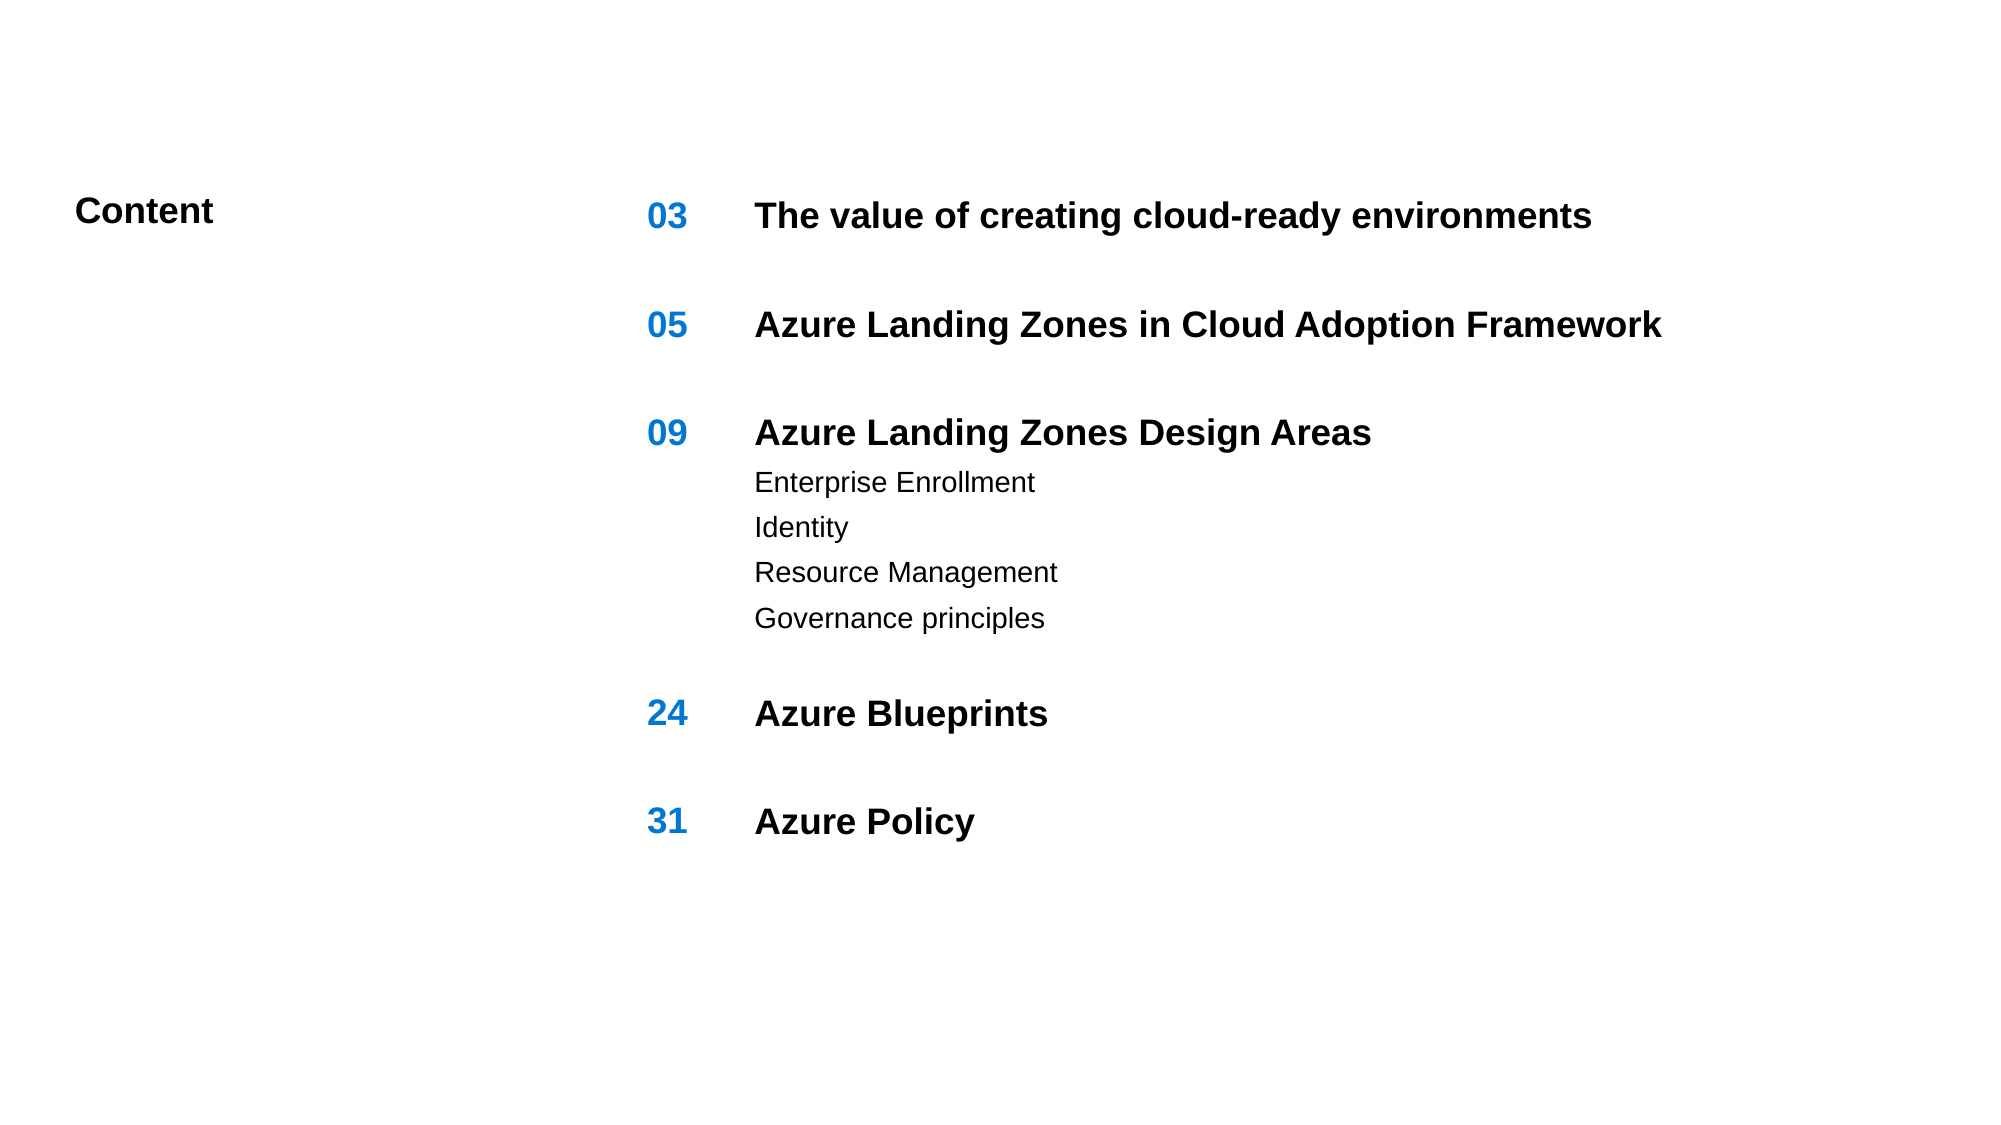

03

05

09

24

31

The value of creating cloud-ready environments

Azure Landing Zones in Cloud Adoption Framework

Azure Landing Zones Design Areas
Enterprise Enrollment
Identity
Resource Management
Governance principles

Azure Blueprints

Azure Policy

# Content